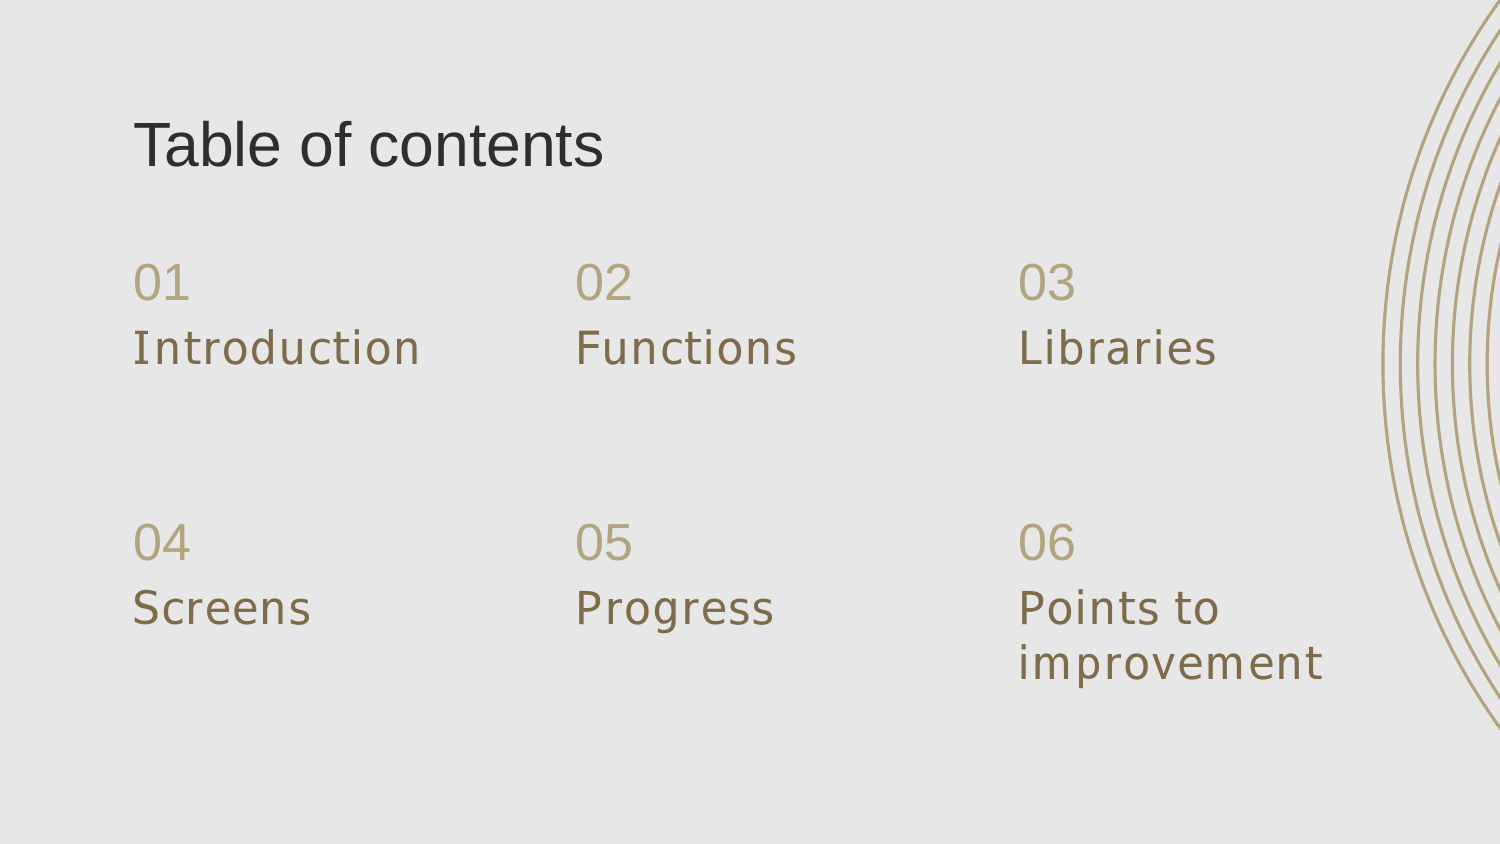

# Table of contents
01
02
03
Introduction
Functions
Libraries
05
06
04
Screens
Progress
Points to improvement